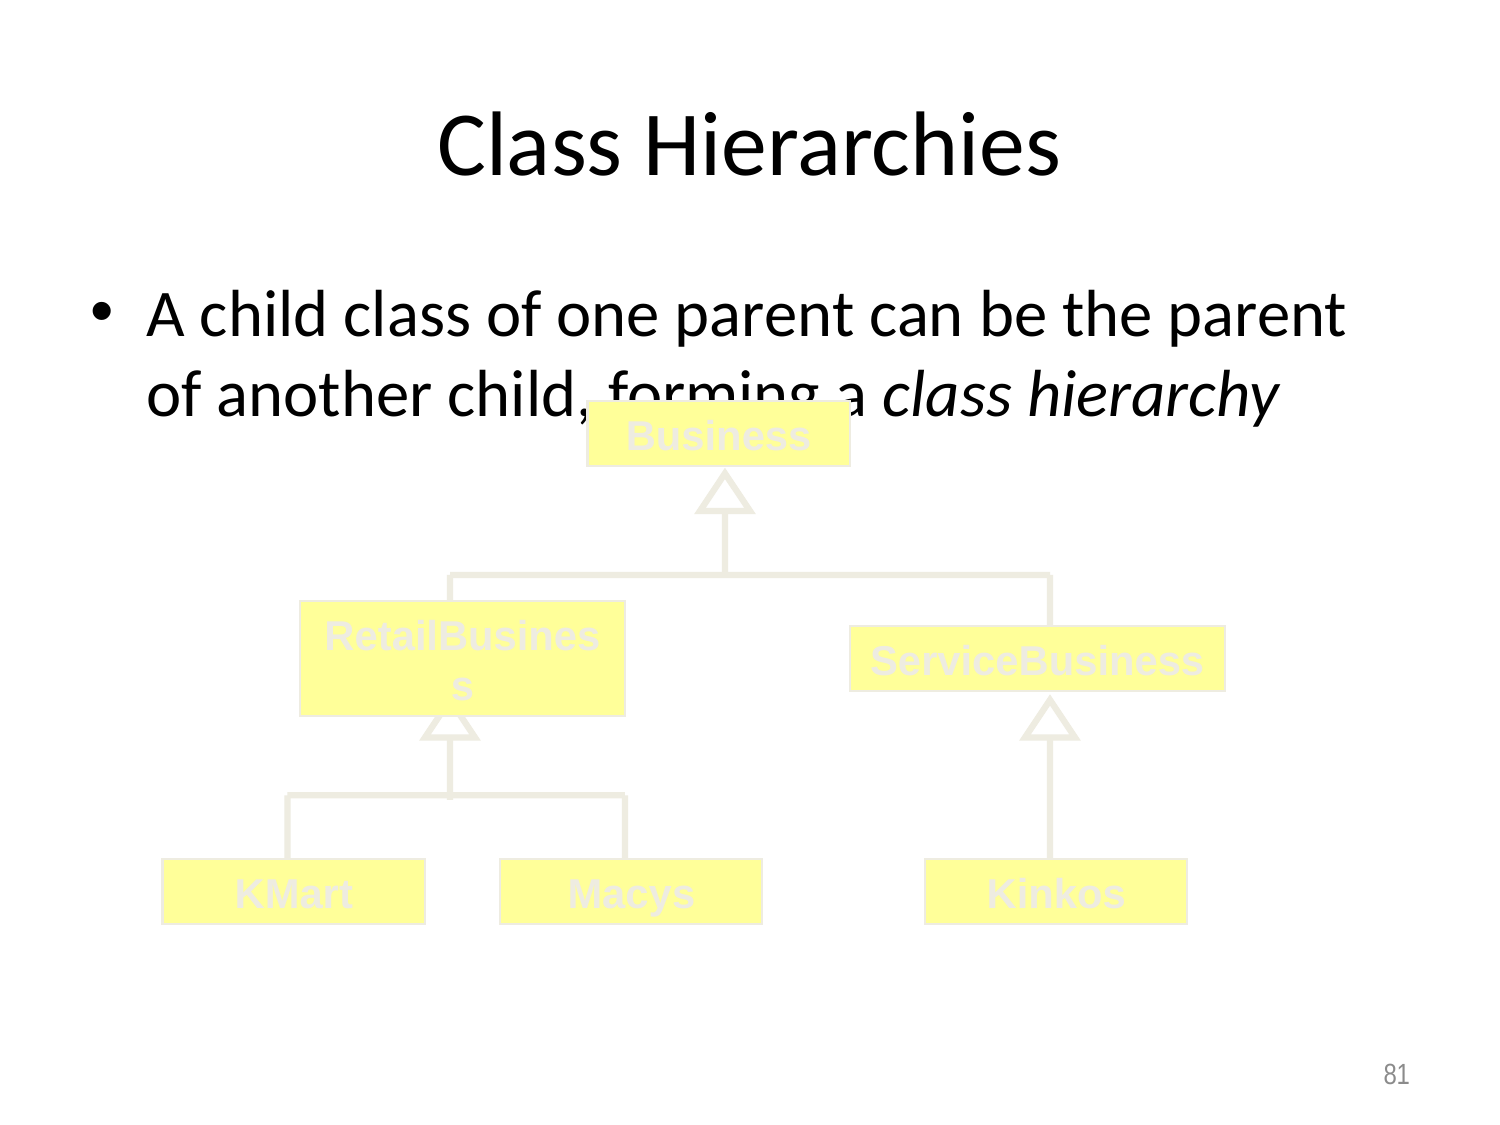

# Class Hierarchies
A child class of one parent can be the parent of another child, forming a class hierarchy
Business

RetailBusiness
ServiceBusiness

KMart
Macys
Kinkos
81